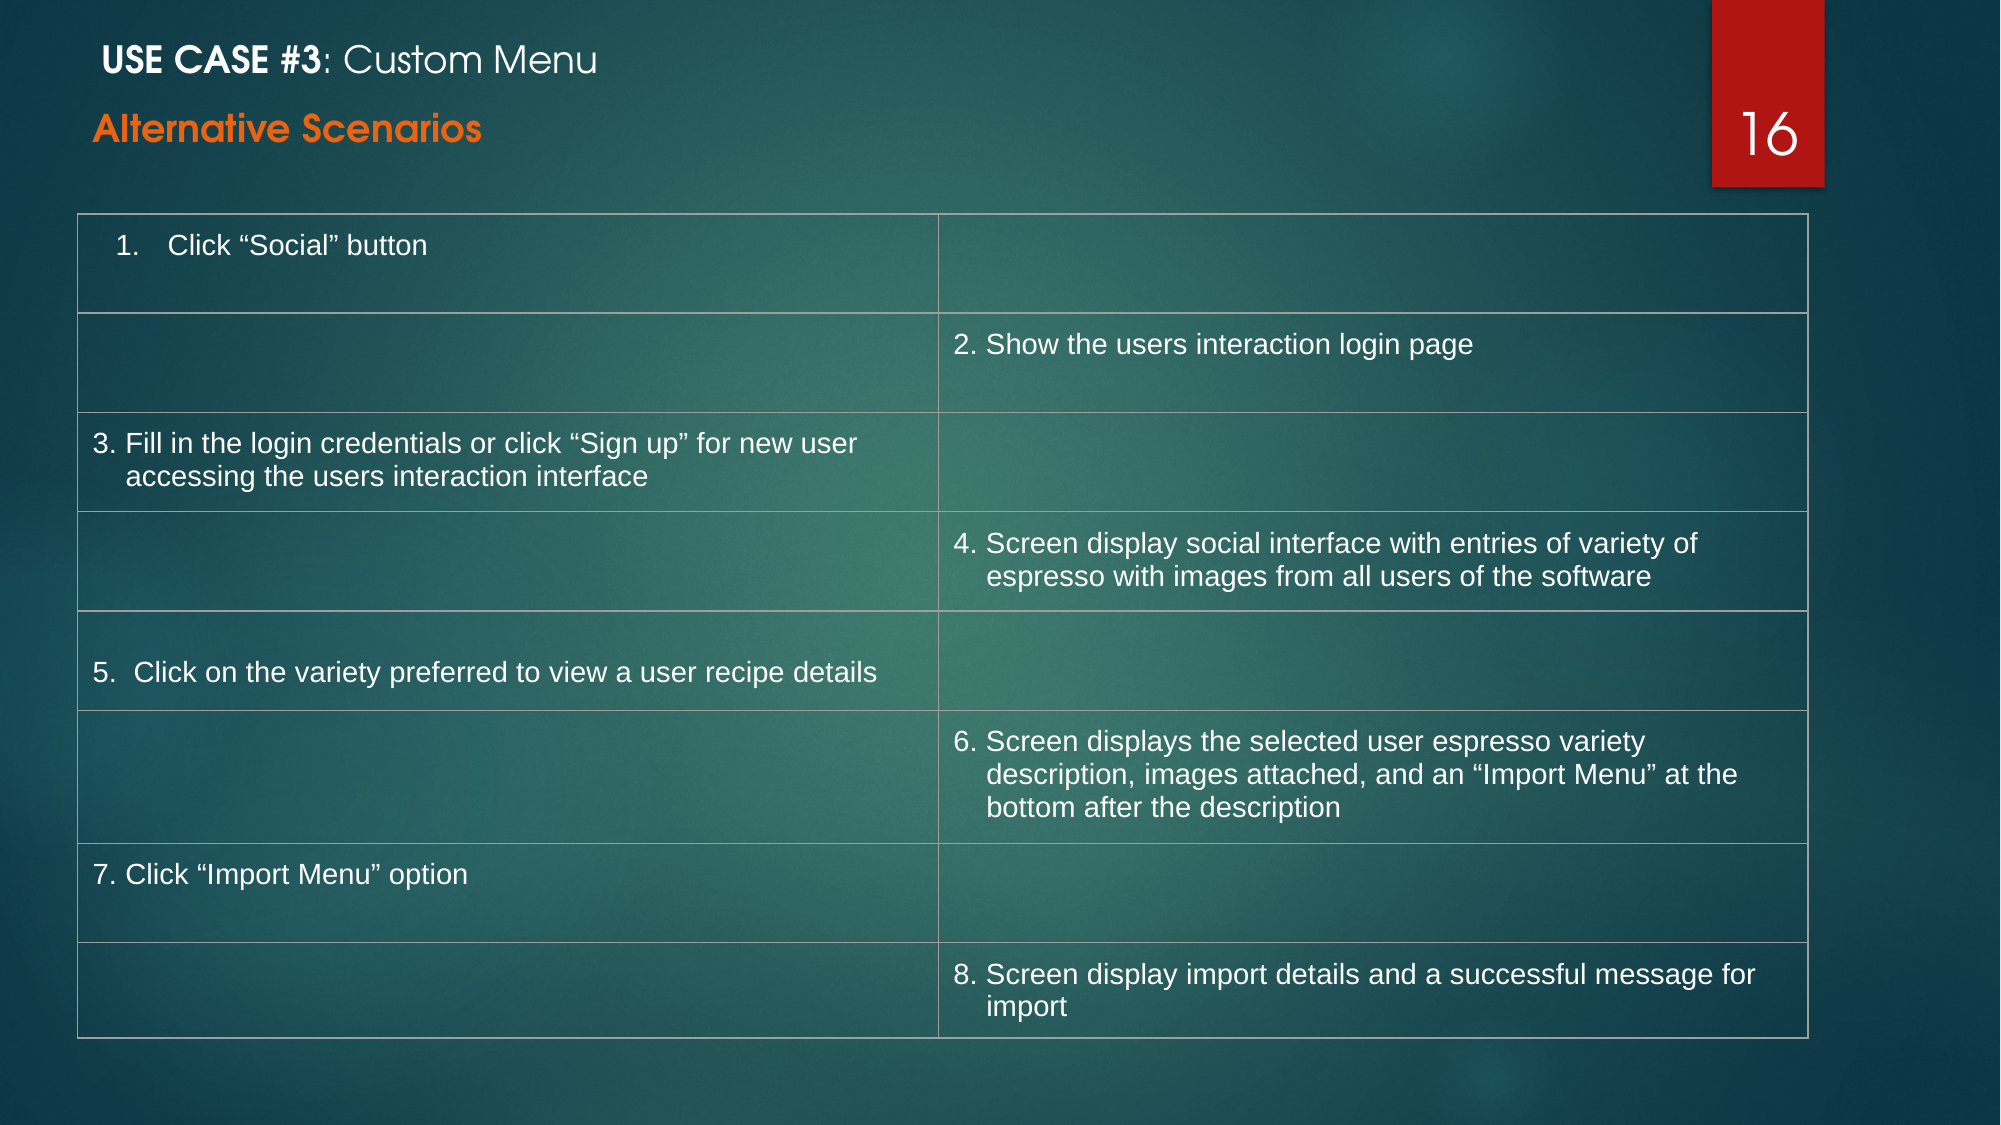

# USE CASE #3: Custom Menu
16
Alternative Scenarios
| Click “Social” button |  |
| --- | --- |
|  | 2. Show the users interaction login page |
| 3. Fill in the login credentials or click “Sign up” for new user accessing the users interaction interface |  |
|  | 4. Screen display social interface with entries of variety of espresso with images from all users of the software |
| 5. Click on the variety preferred to view a user recipe details |  |
|  | 6. Screen displays the selected user espresso variety description, images attached, and an “Import Menu” at the bottom after the description |
| 7. Click “Import Menu” option |  |
|  | 8. Screen display import details and a successful message for import |